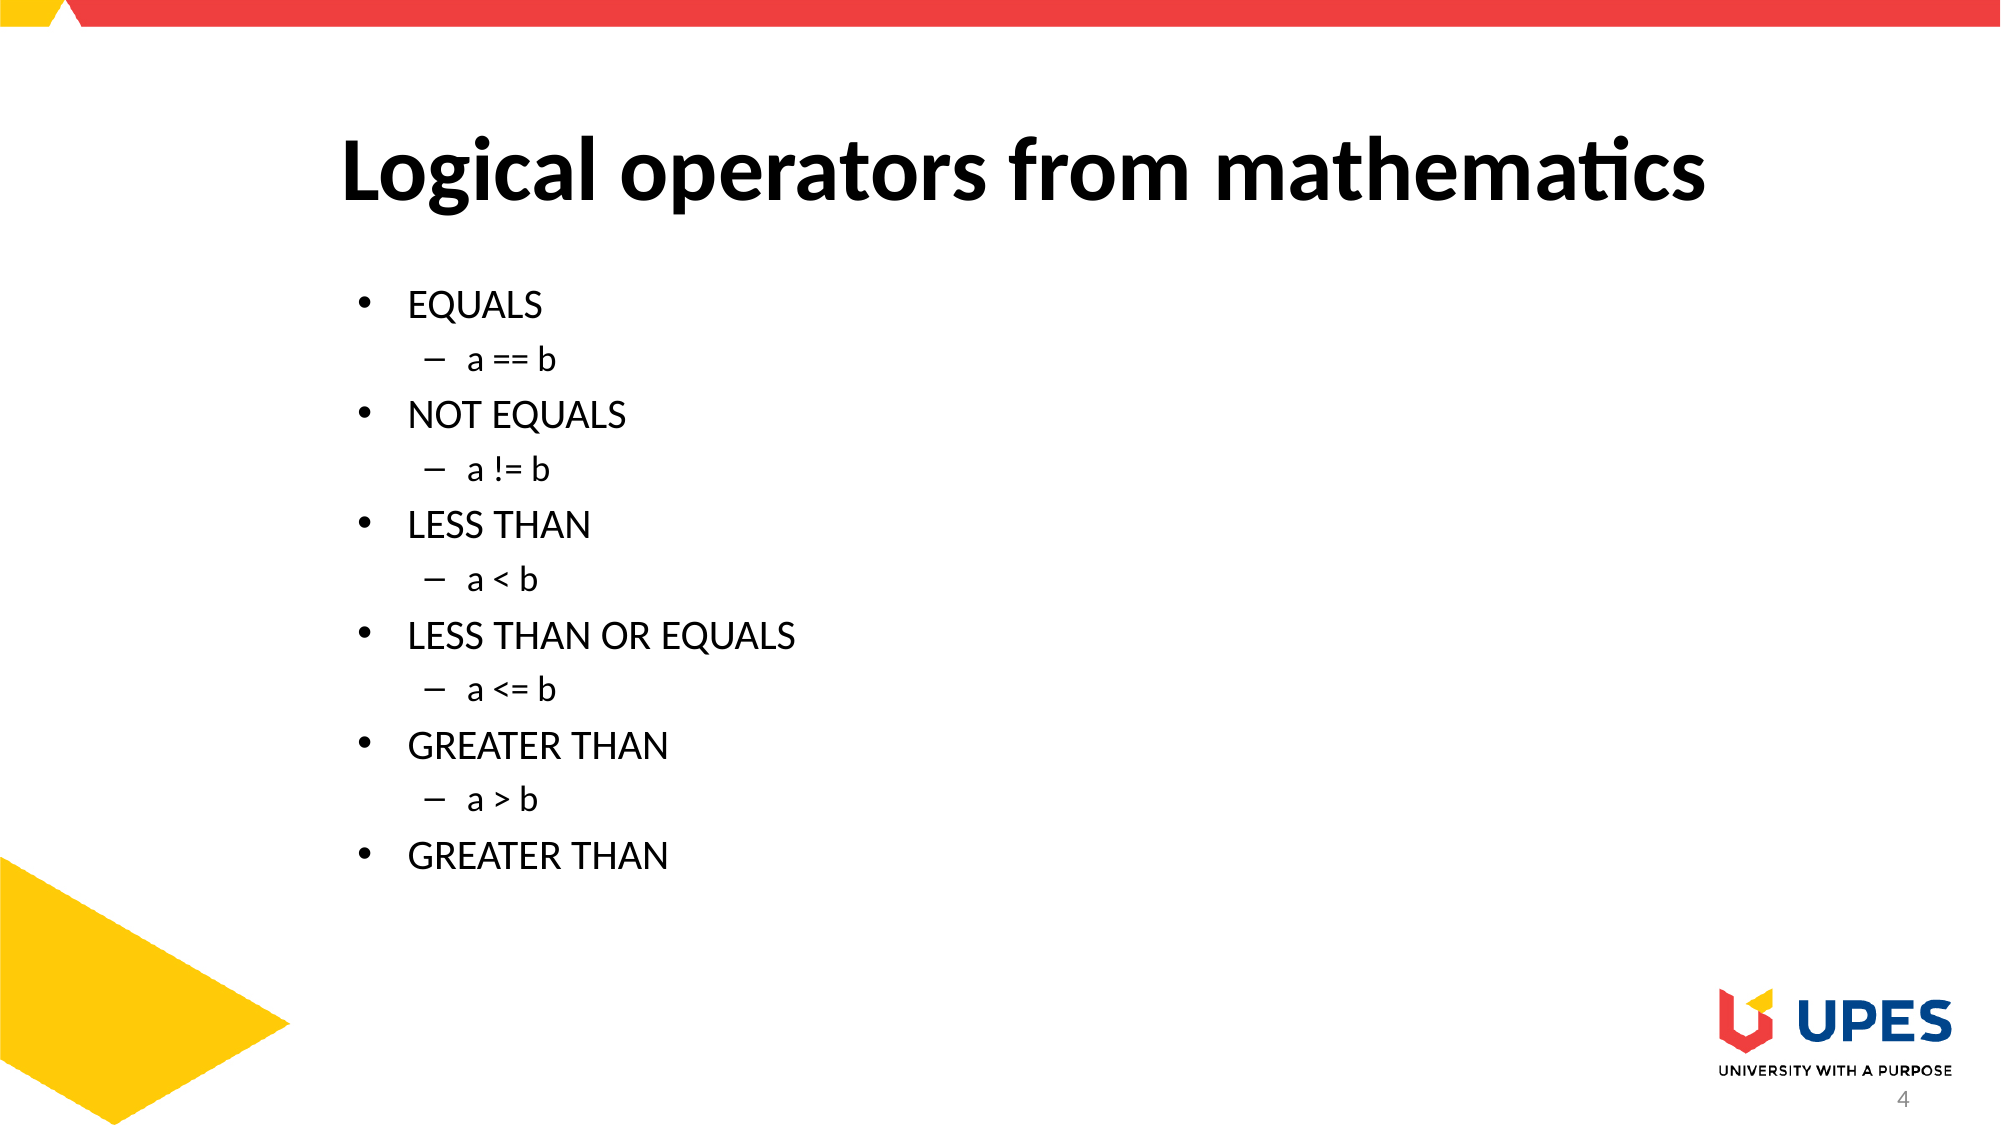

# Logical operators from mathematics
EQUALS
a == b
NOT EQUALS
a != b
LESS THAN
a < b
LESS THAN OR EQUALS
a <= b
GREATER THAN
a > b
GREATER THAN